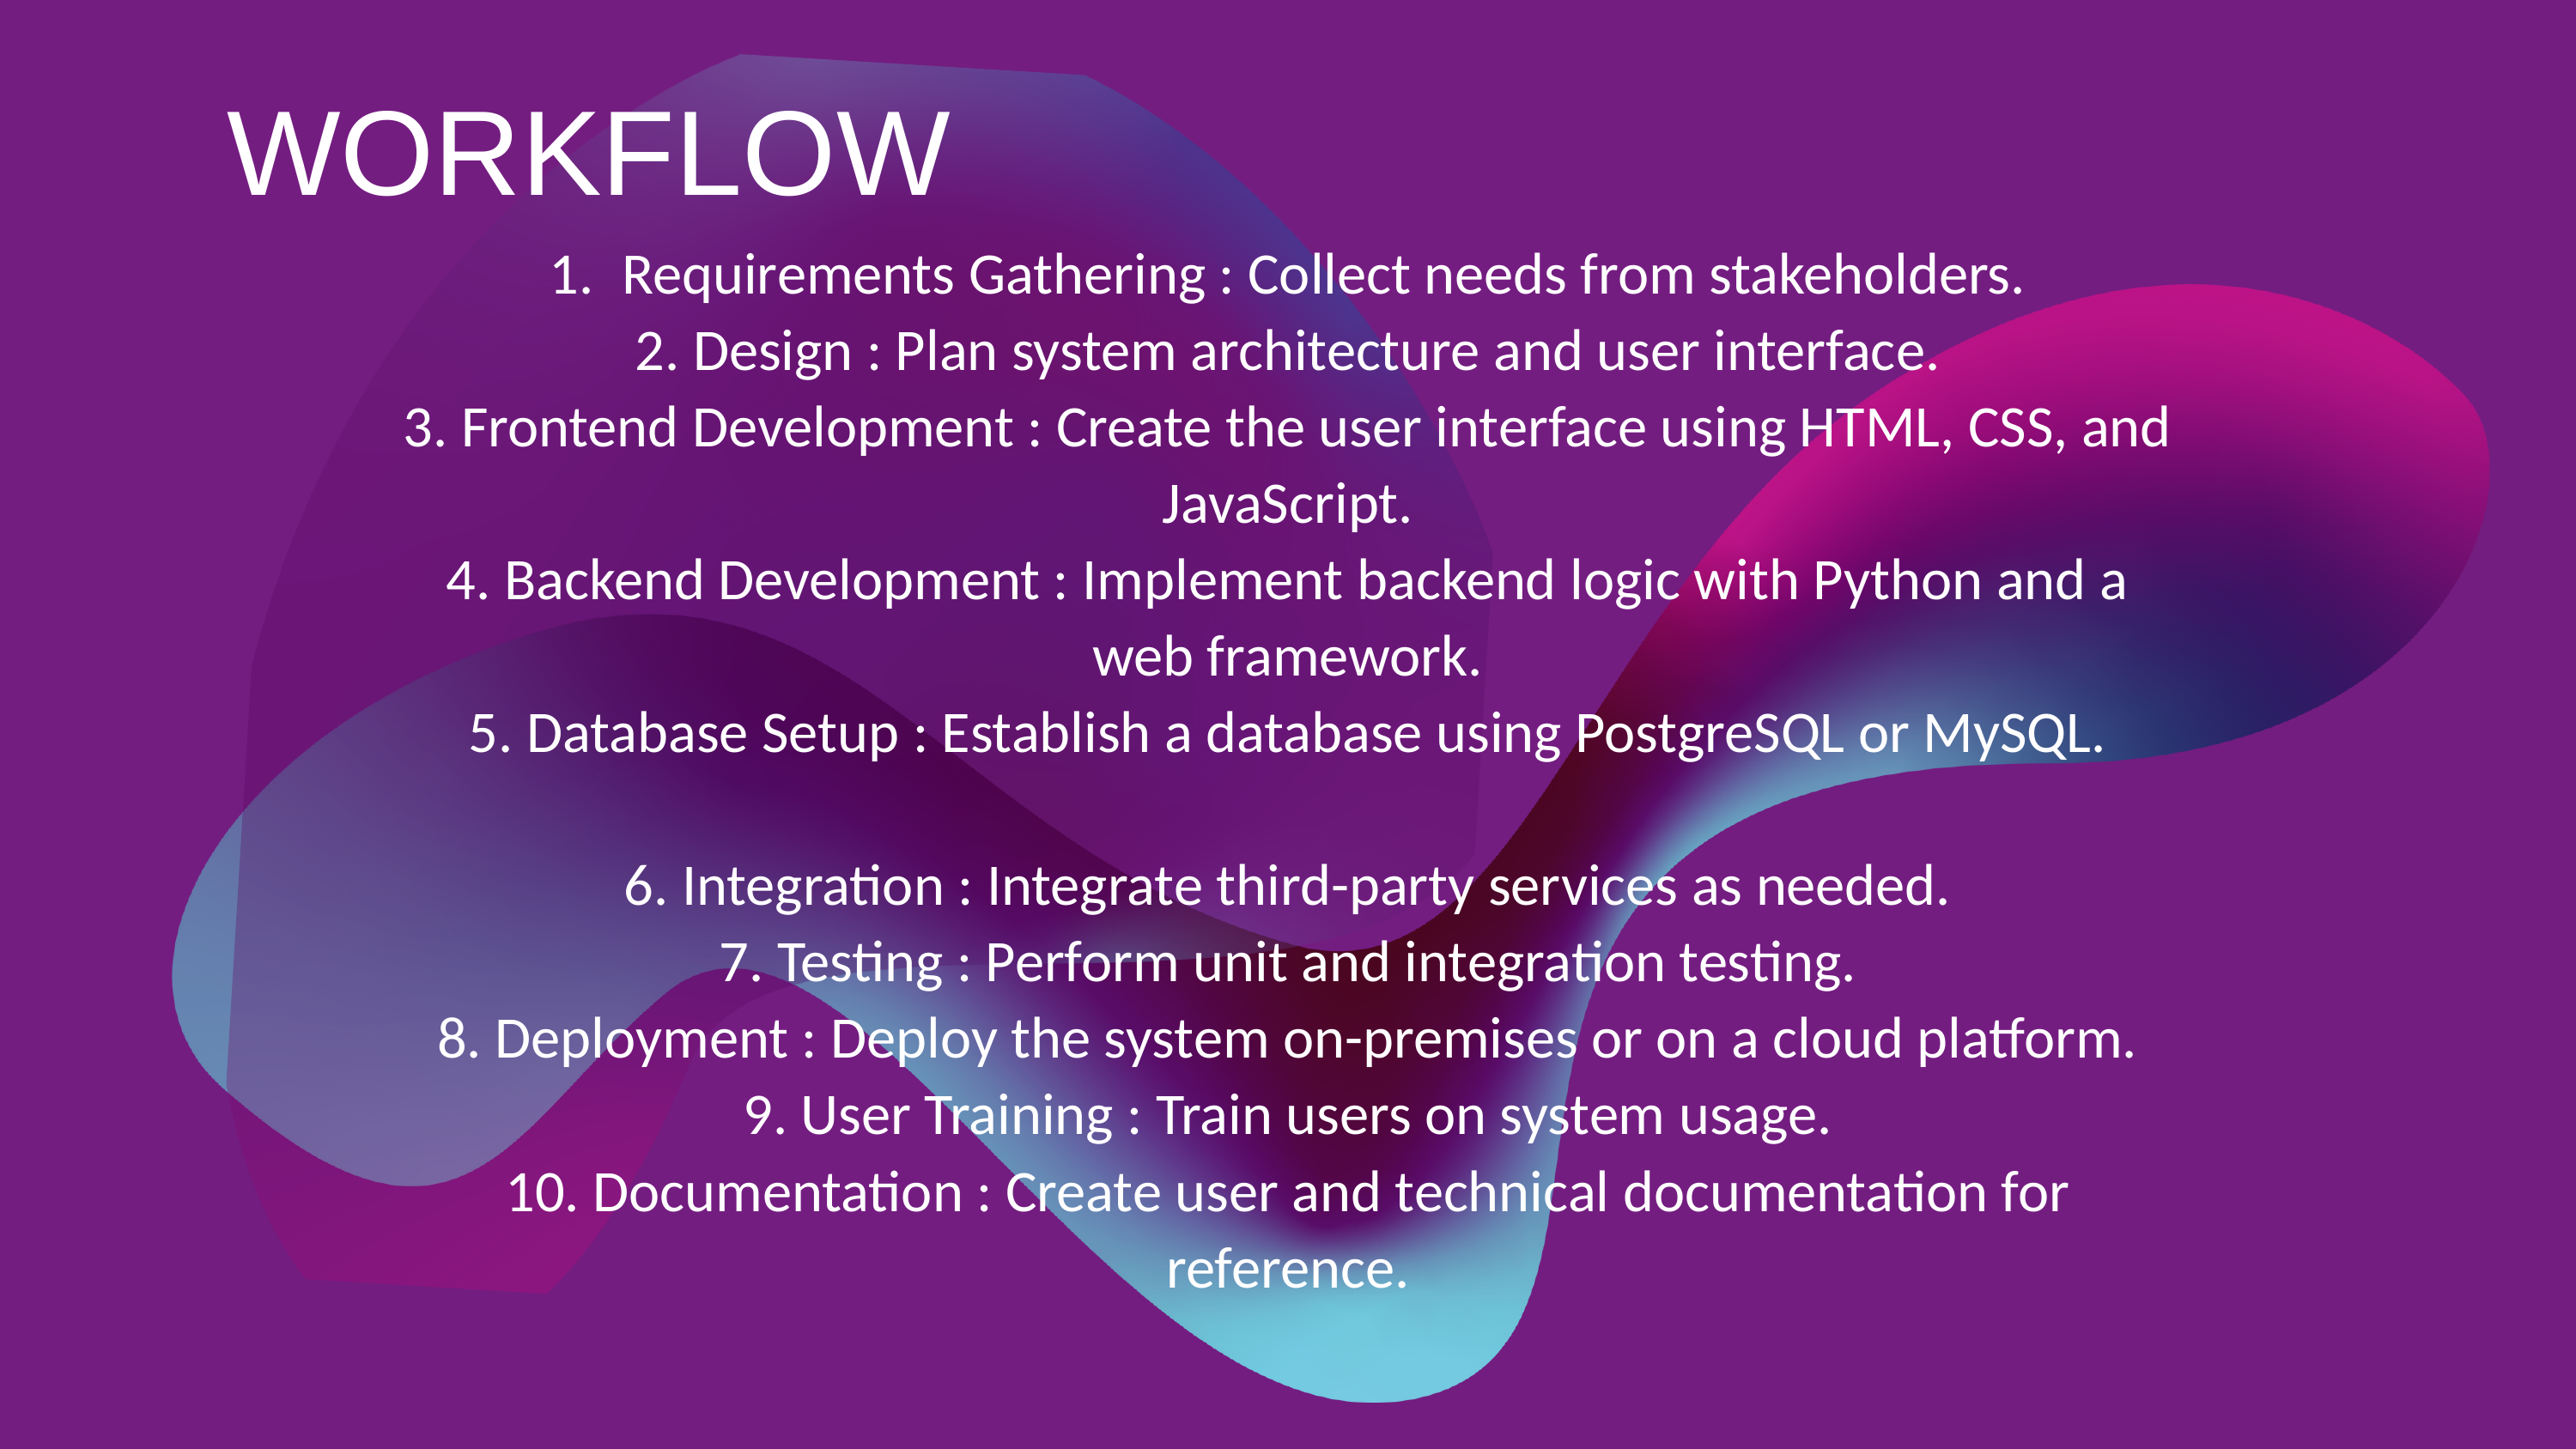

WORKFLOW

Requirements Gathering : Collect needs from stakeholders.
2. Design : Plan system architecture and user interface.
3. Frontend Development : Create the user interface using HTML, CSS, and JavaScript.
4. Backend Development : Implement backend logic with Python and a web framework.
5. Database Setup : Establish a database using PostgreSQL or MySQL.

6. Integration : Integrate third-party services as needed.
7. Testing : Perform unit and integration testing.
8. Deployment : Deploy the system on-premises or on a cloud platform.
9. User Training : Train users on system usage.
10. Documentation : Create user and technical documentation for reference.